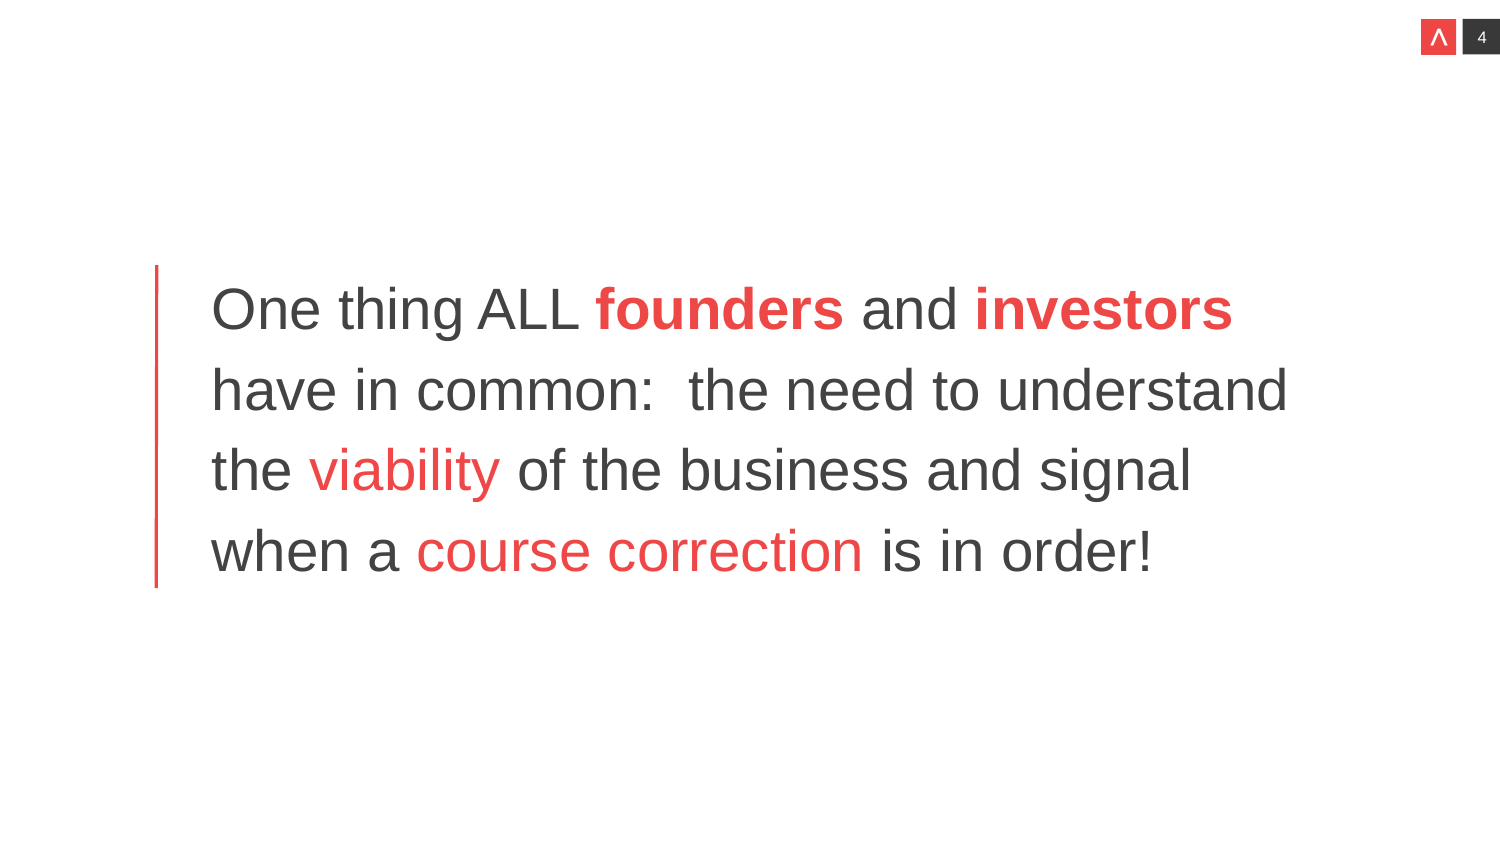

One thing ALL founders and investors have in common:  the need to understand the viability of the business and signal when a course correction is in order!